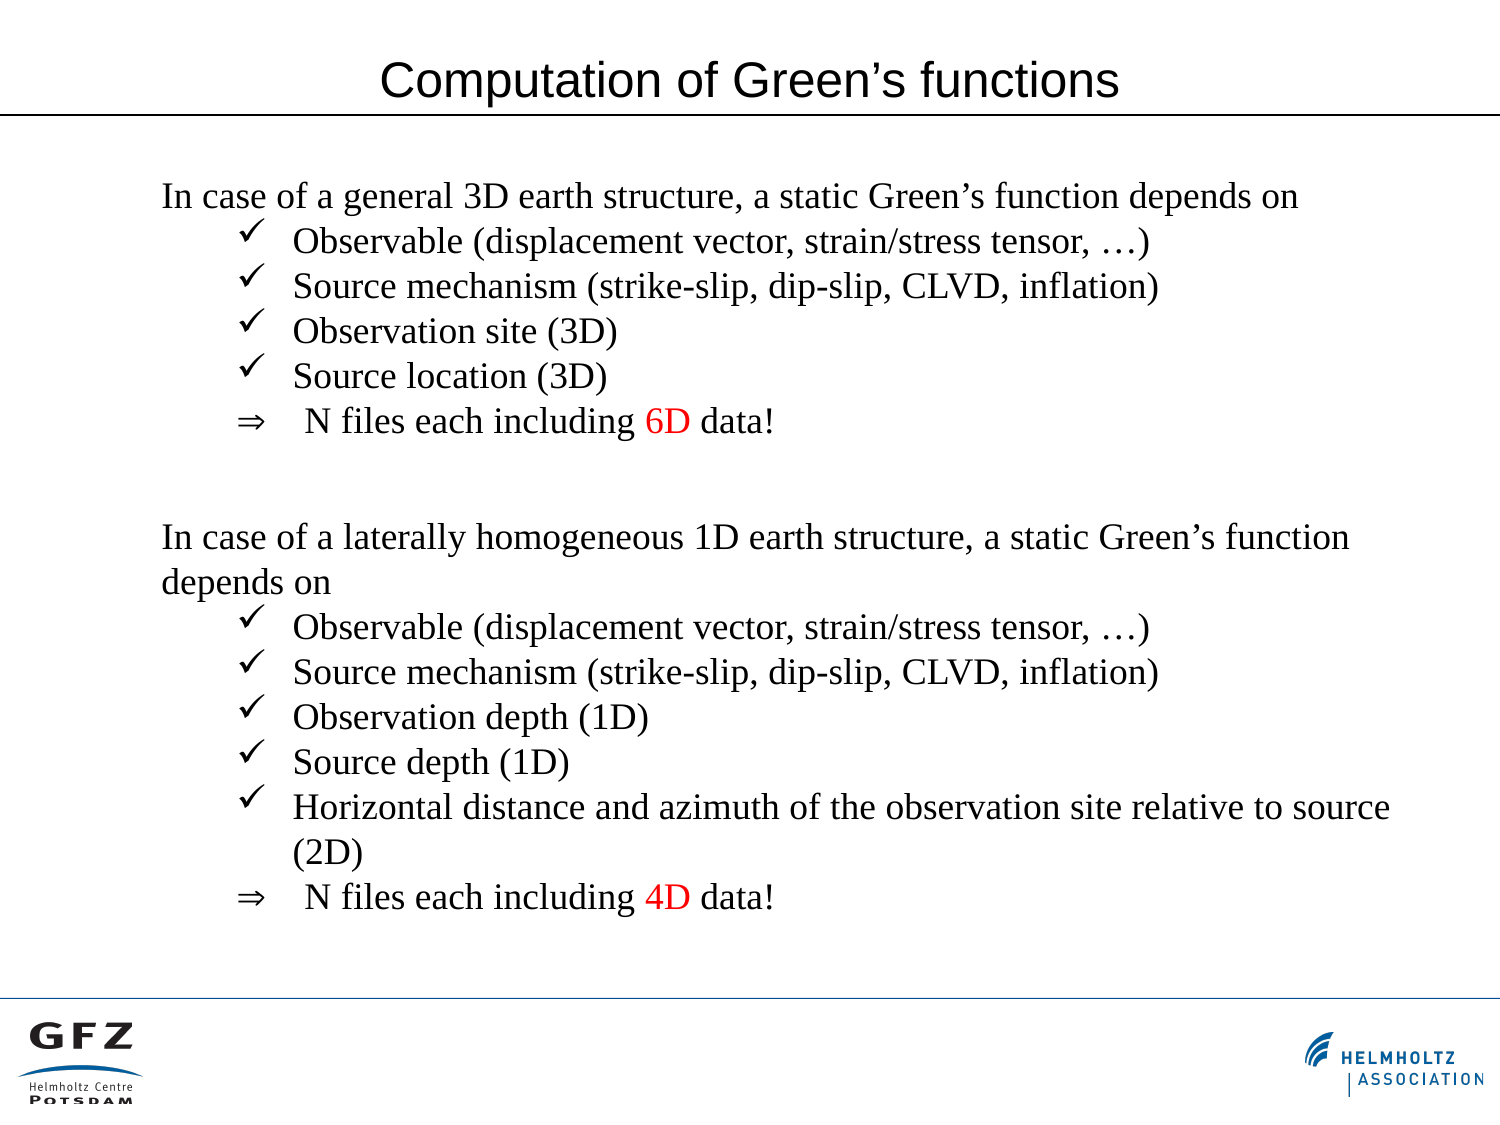

Computation of Green’s functions
In case of a general 3D earth structure, a static Green’s function depends on
Observable (displacement vector, strain/stress tensor, …)
Source mechanism (strike-slip, dip-slip, CLVD, inflation)
Observation site (3D)
Source location (3D)
⇒    N files each including 6D data!
In case of a laterally homogeneous 1D earth structure, a static Green’s function depends on
Observable (displacement vector, strain/stress tensor, …)
Source mechanism (strike-slip, dip-slip, CLVD, inflation)
Observation depth (1D)
Source depth (1D)
Horizontal distance and azimuth of the observation site relative to source (2D)
⇒    N files each including 4D data!